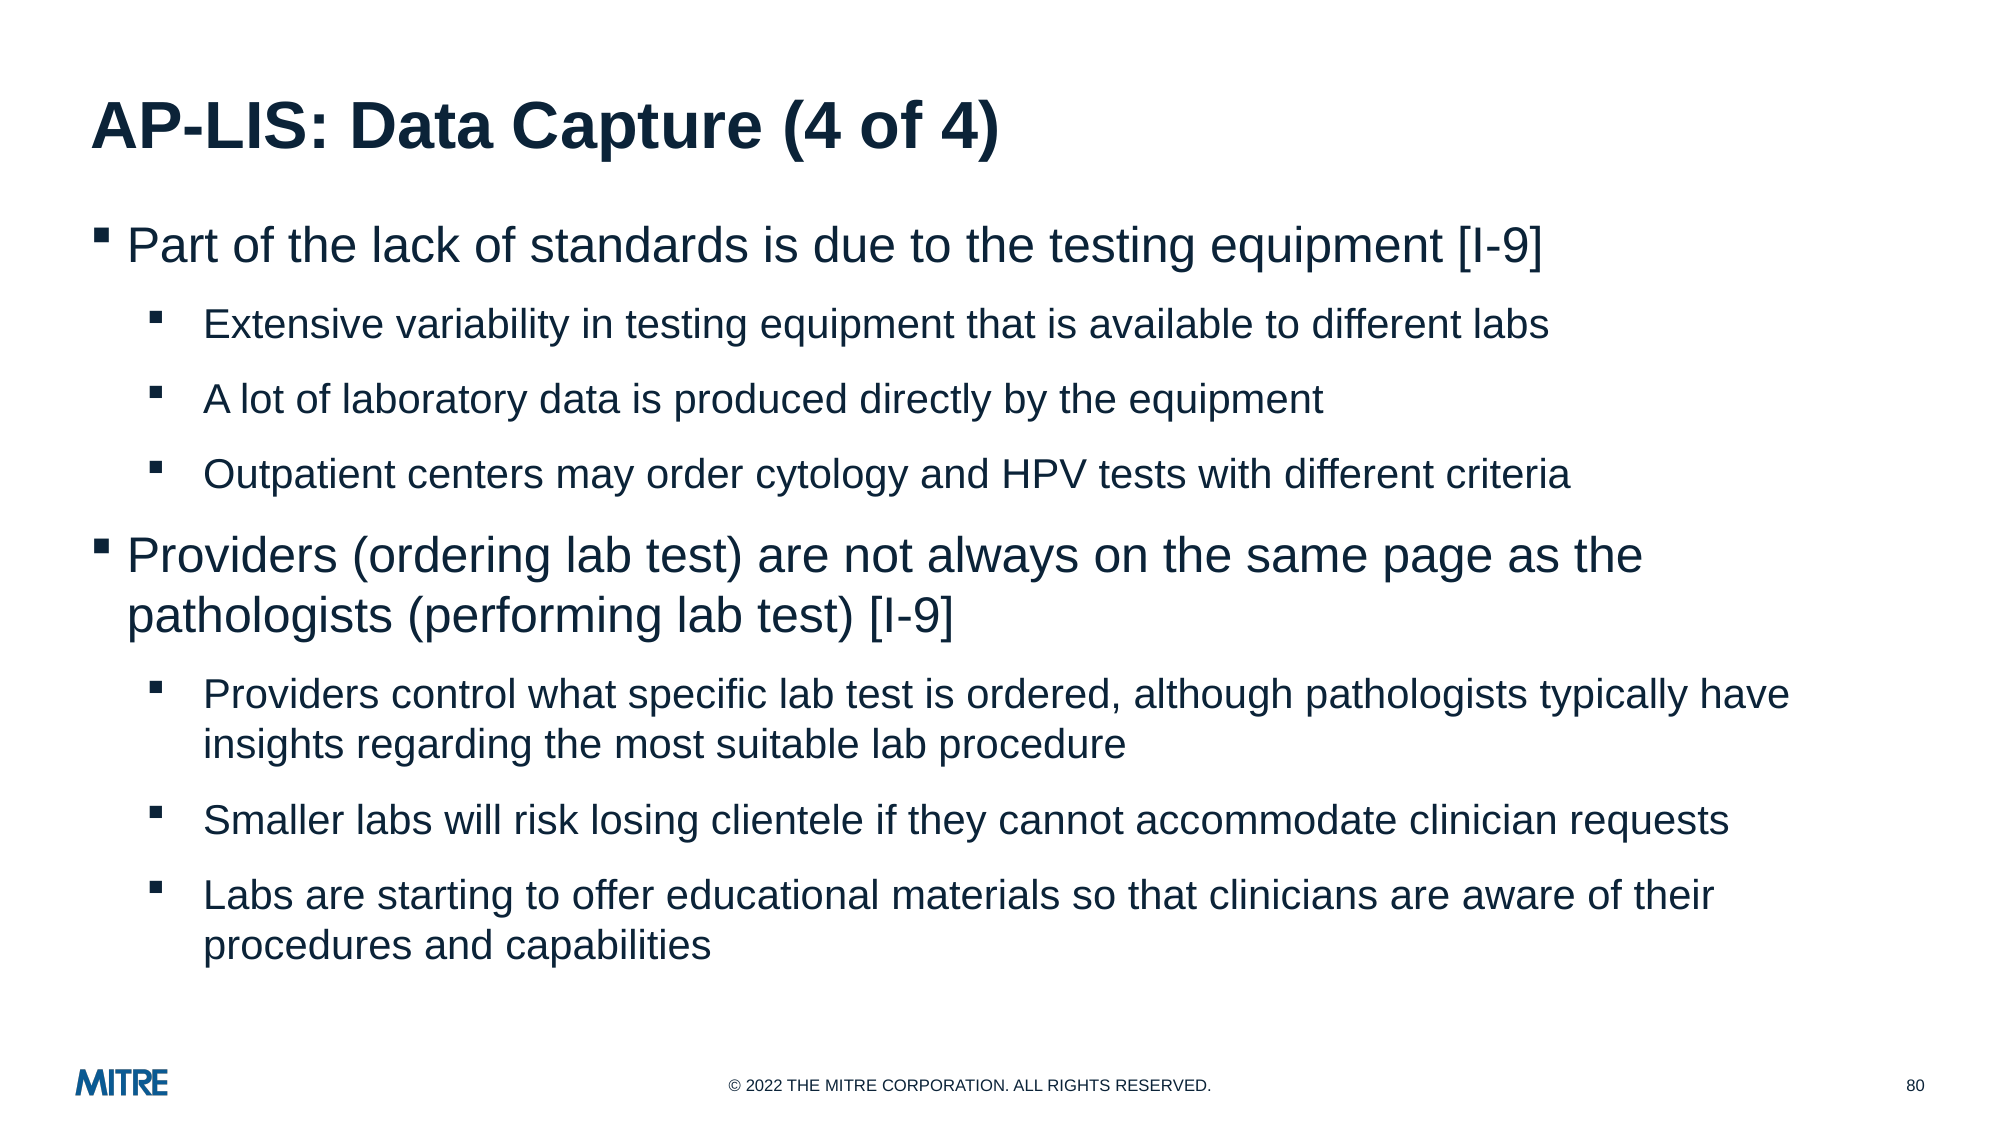

# AP-LIS: Data Capture (4 of 4)
Part of the lack of standards is due to the testing equipment [I-9]
Extensive variability in testing equipment that is available to different labs
A lot of laboratory data is produced directly by the equipment
Outpatient centers may order cytology and HPV tests with different criteria
Providers (ordering lab test) are not always on the same page as the pathologists (performing lab test) [I-9]
Providers control what specific lab test is ordered, although pathologists typically have insights regarding the most suitable lab procedure
Smaller labs will risk losing clientele if they cannot accommodate clinician requests
Labs are starting to offer educational materials so that clinicians are aware of their procedures and capabilities
80